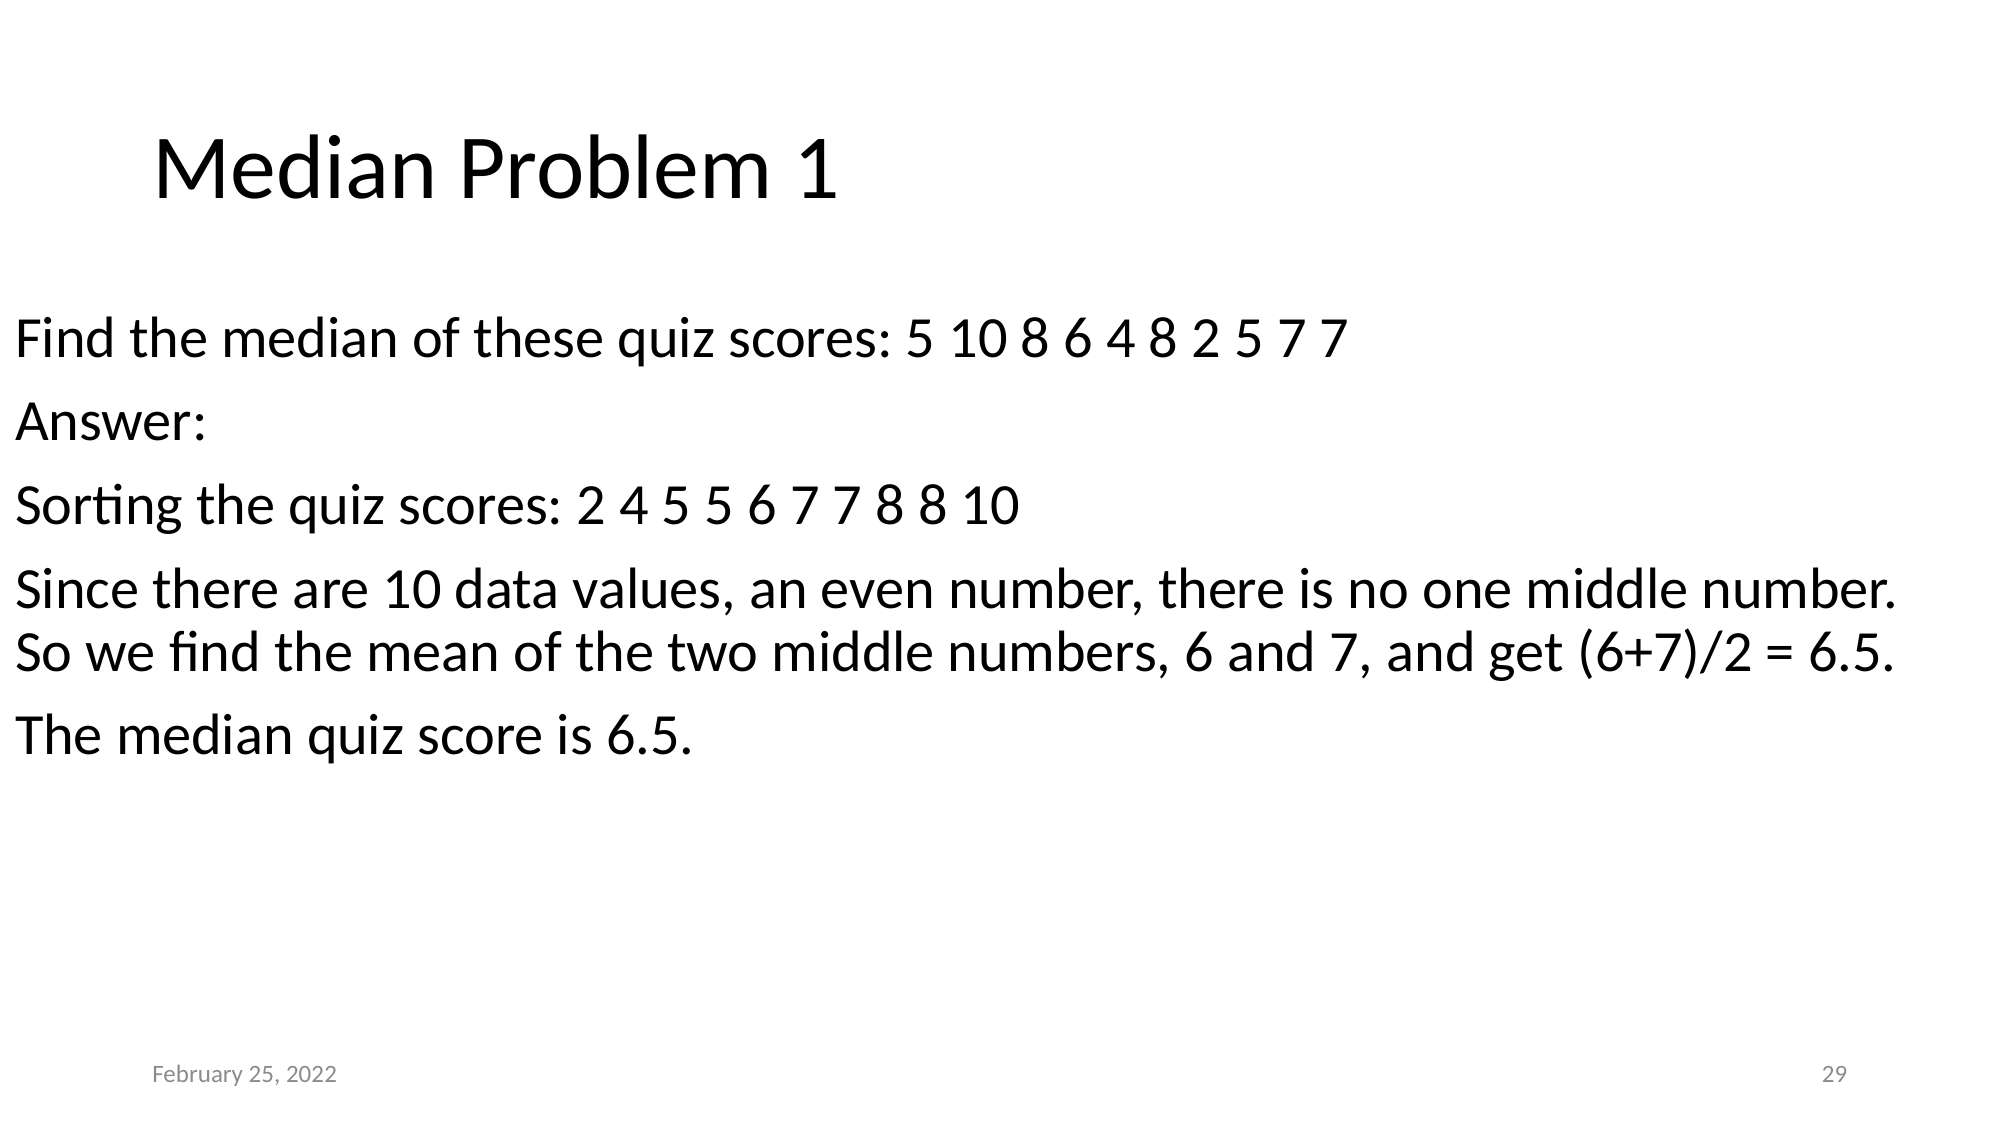

# Median Problem 1
Find the median of these quiz scores: 5 10 8 6 4 8 2 5 7 7
Answer:
Sorting the quiz scores: 2 4 5 5 6 7 7 8 8 10
Since there are 10 data values, an even number, there is no one middle number.
So we find the mean of the two middle numbers, 6 and 7, and get (6+7)/2 = 6.5.
The median quiz score is 6.5.

February 25, 2022
29